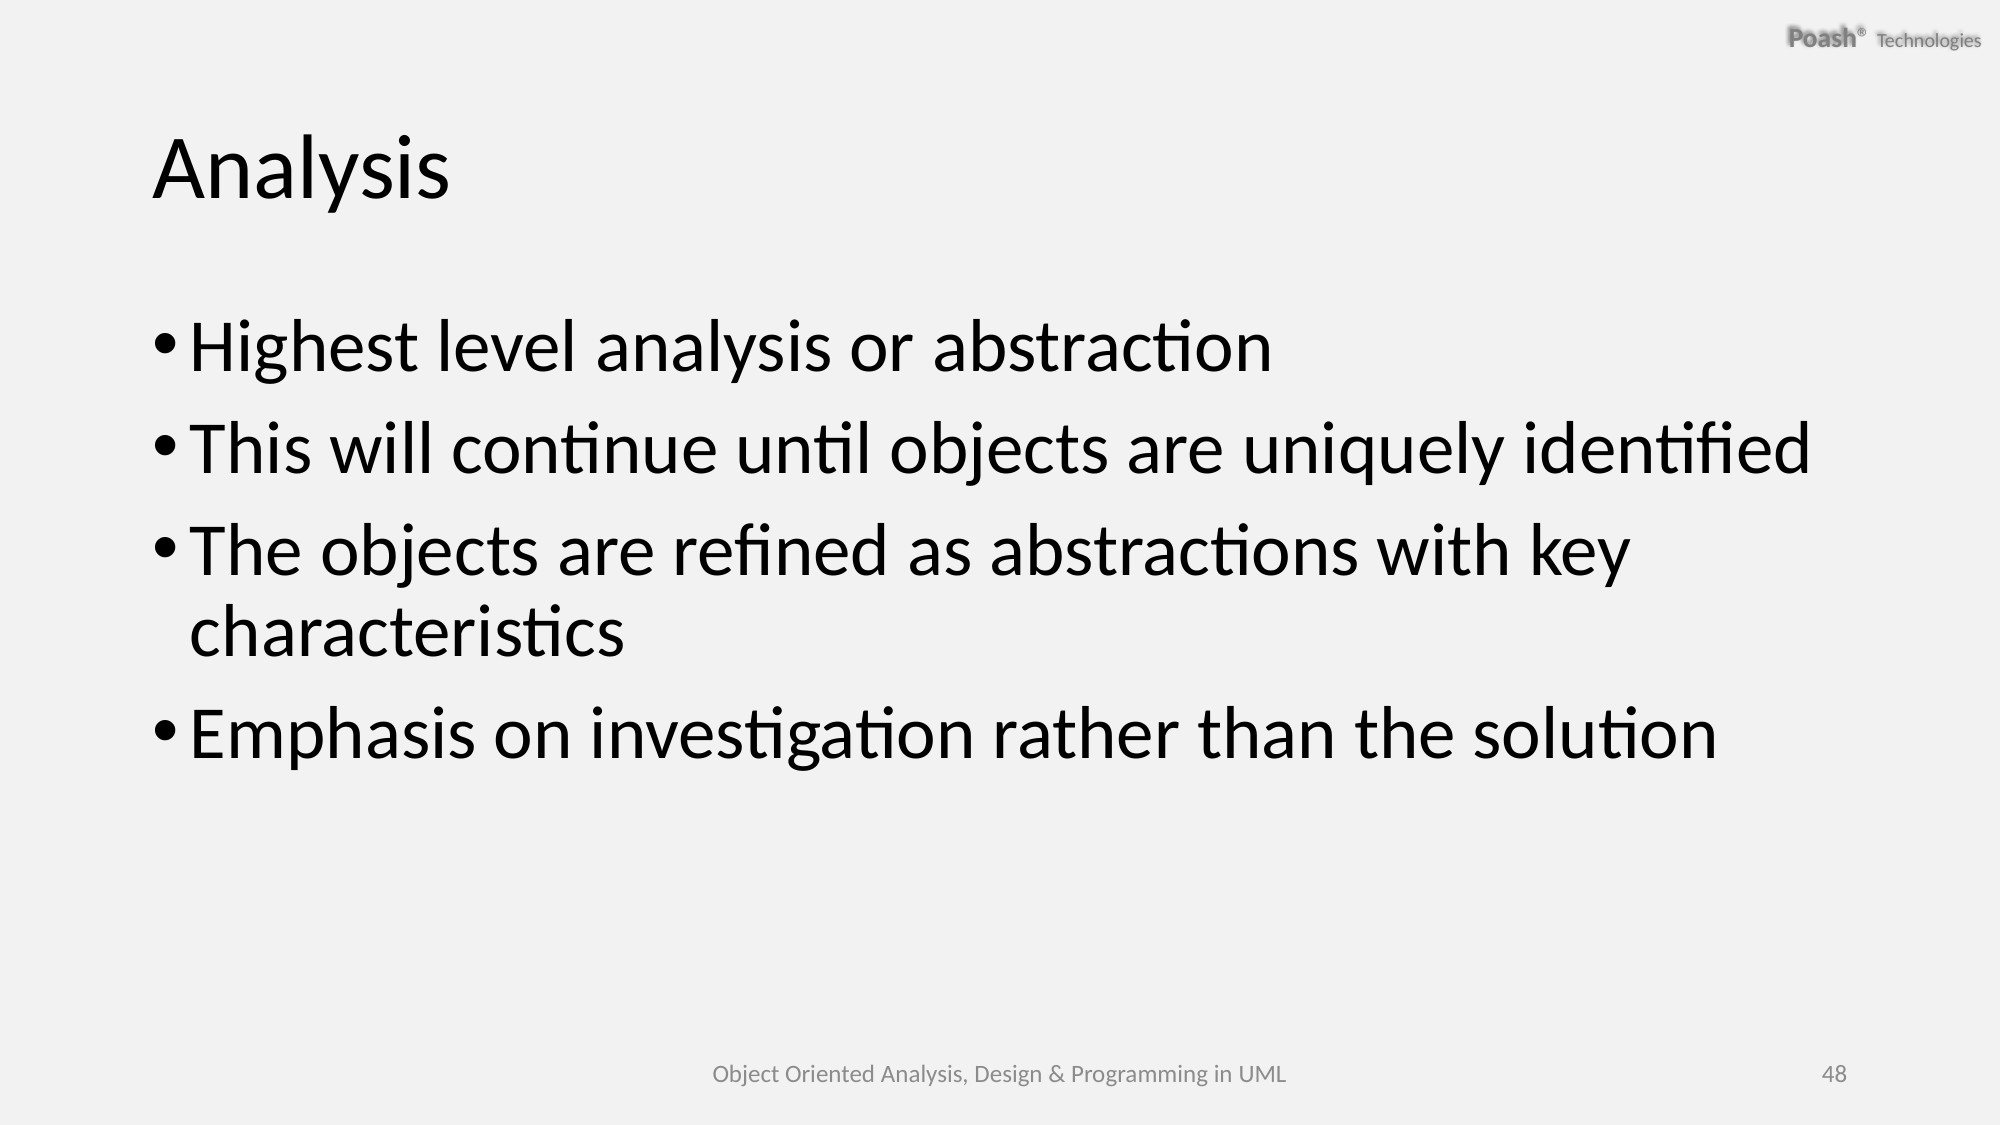

# Analysis
Highest level analysis or abstraction
This will continue until objects are uniquely identified
The objects are refined as abstractions with key characteristics
Emphasis on investigation rather than the solution
Object Oriented Analysis, Design & Programming in UML
48